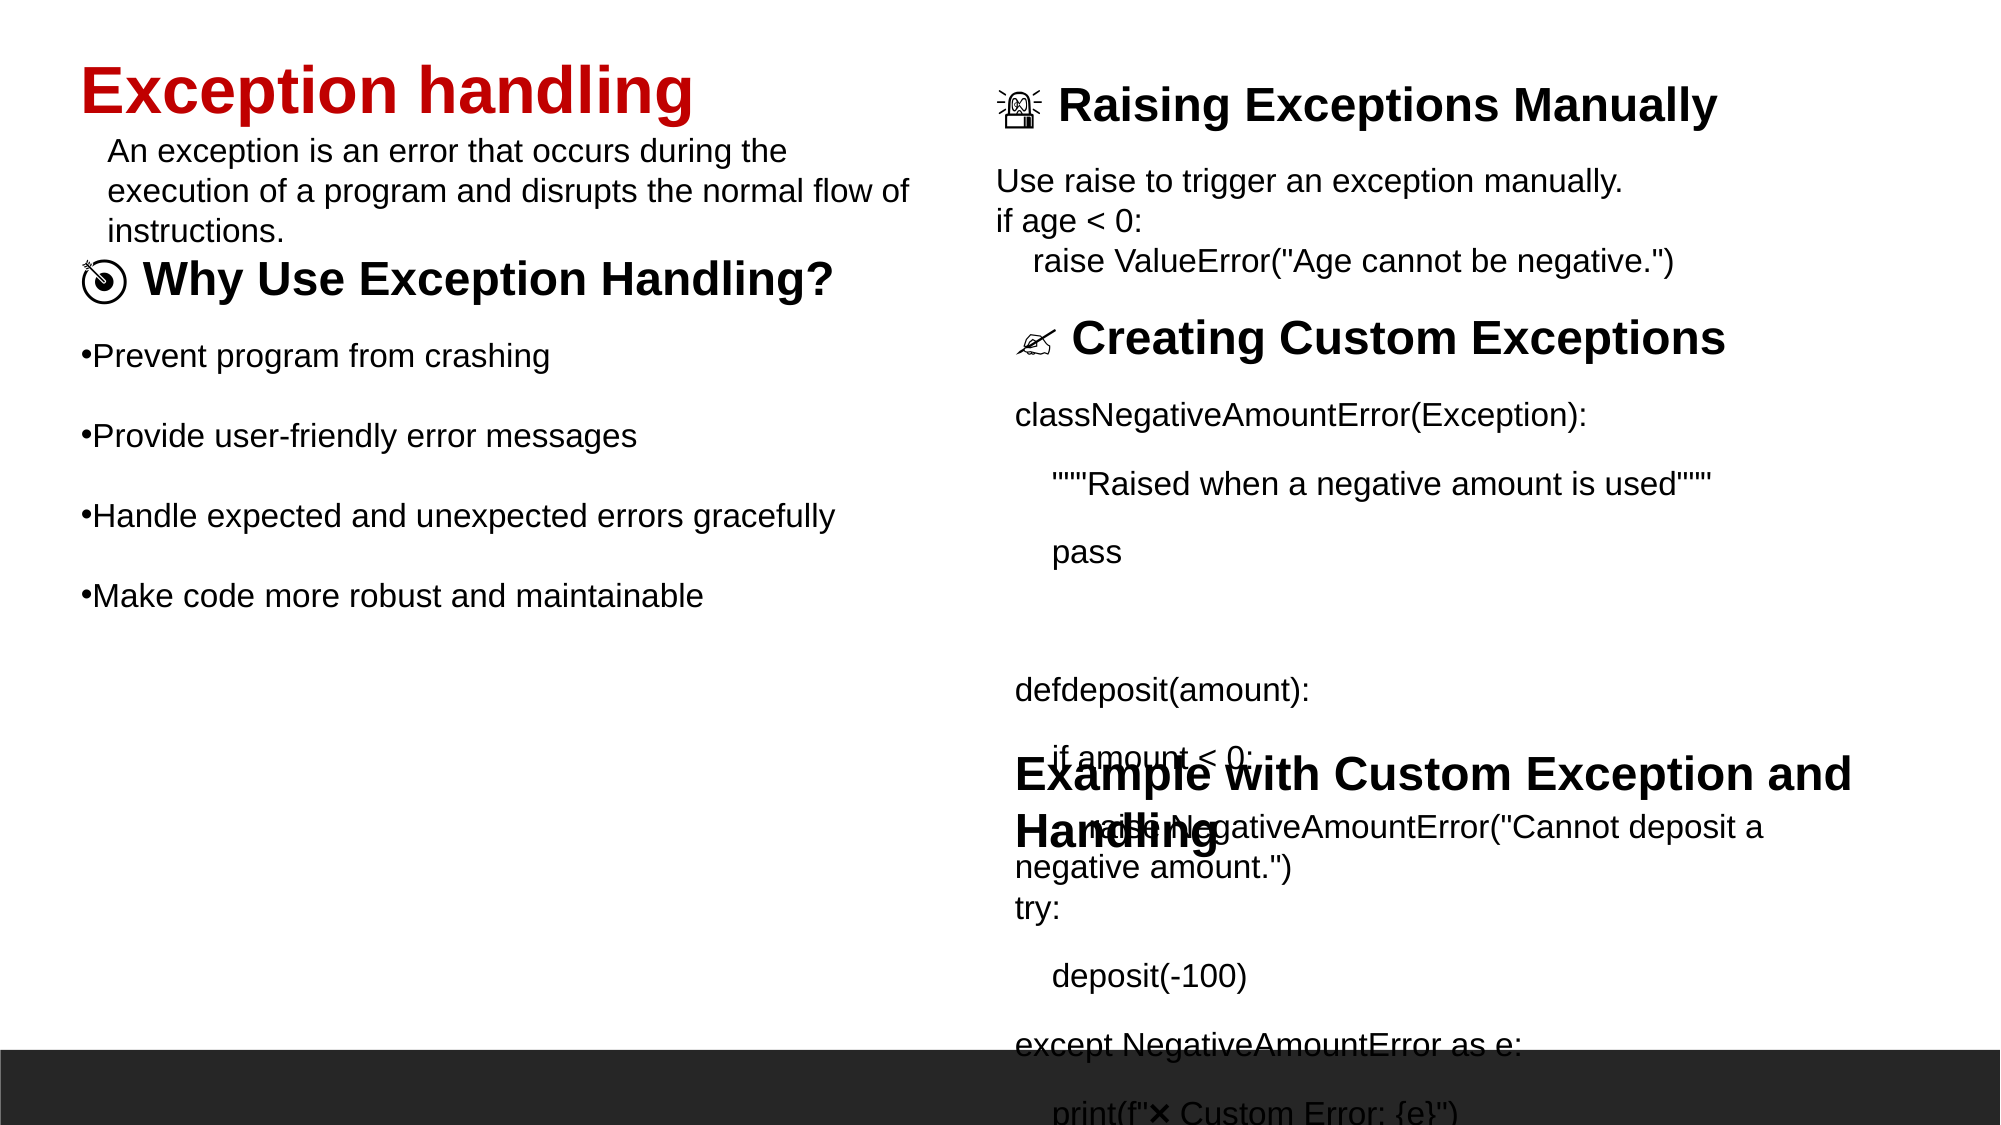

Exception handling
🚨 Raising Exceptions Manually
Use raise to trigger an exception manually.
if age < 0:
    raise ValueError("Age cannot be negative.")
An exception is an error that occurs during the execution of a program and disrupts the normal flow of instructions.
🎯 Why Use Exception Handling?
Prevent program from crashing

Provide user-friendly error messages

Handle expected and unexpected errors gracefully

Make code more robust and maintainable
✍️ Creating Custom Exceptions
classNegativeAmountError(Exception):
    """Raised when a negative amount is used"""
    pass

defdeposit(amount):
    if amount < 0:
        raise NegativeAmountError("Cannot deposit a negative amount.")
Example with Custom Exception and Handling
try:
    deposit(-100)
except NegativeAmountError as e:
    print(f"❌ Custom Error: {e}")